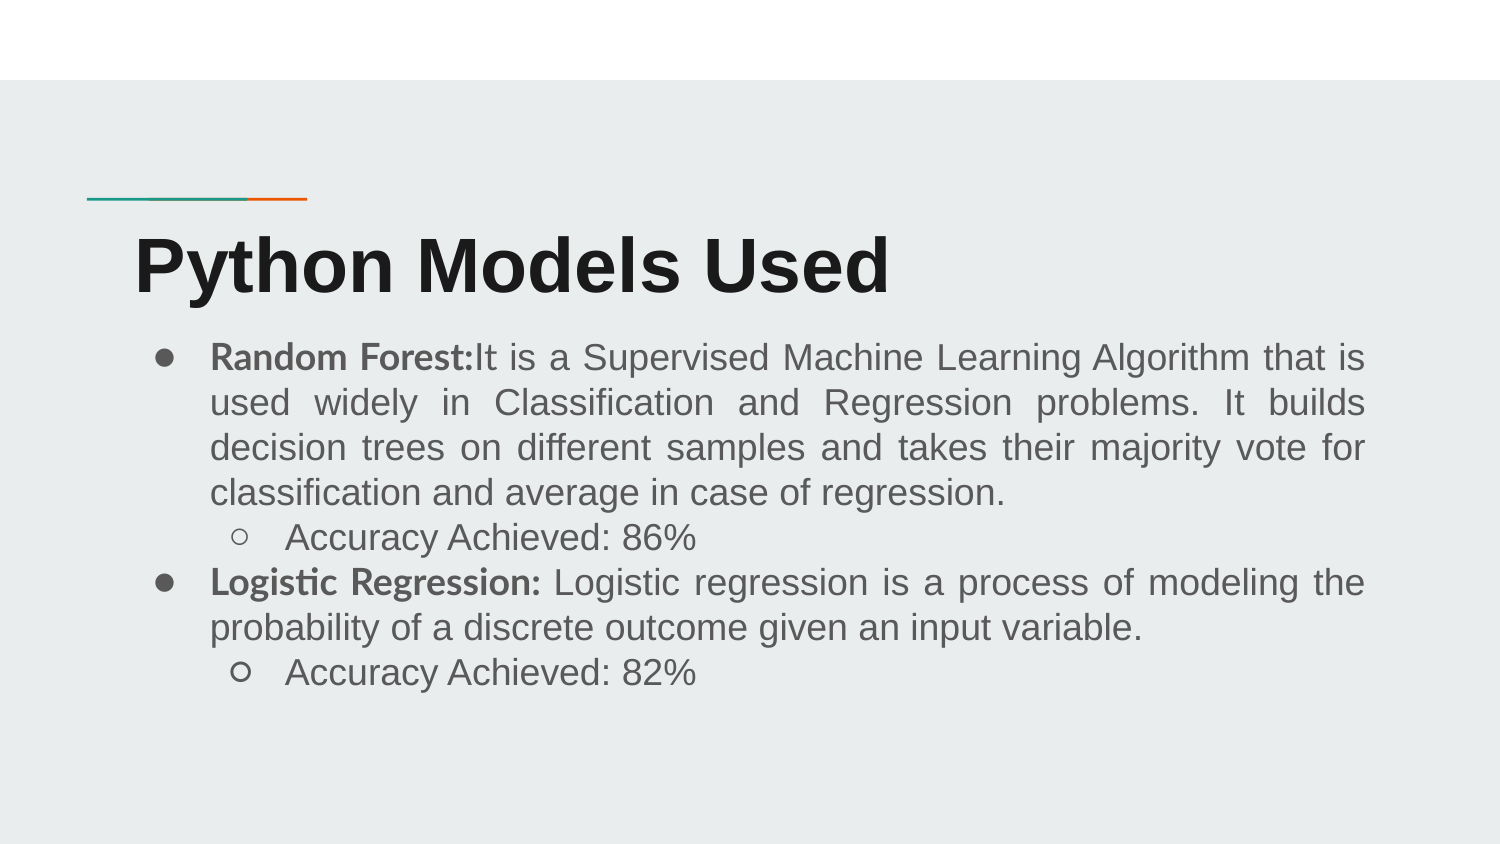

# Python Models Used
Random Forest:It is a Supervised Machine Learning Algorithm that is used widely in Classification and Regression problems. It builds decision trees on different samples and takes their majority vote for classification and average in case of regression.
Accuracy Achieved: 86%
Logistic Regression: Logistic regression is a process of modeling the probability of a discrete outcome given an input variable.
Accuracy Achieved: 82%